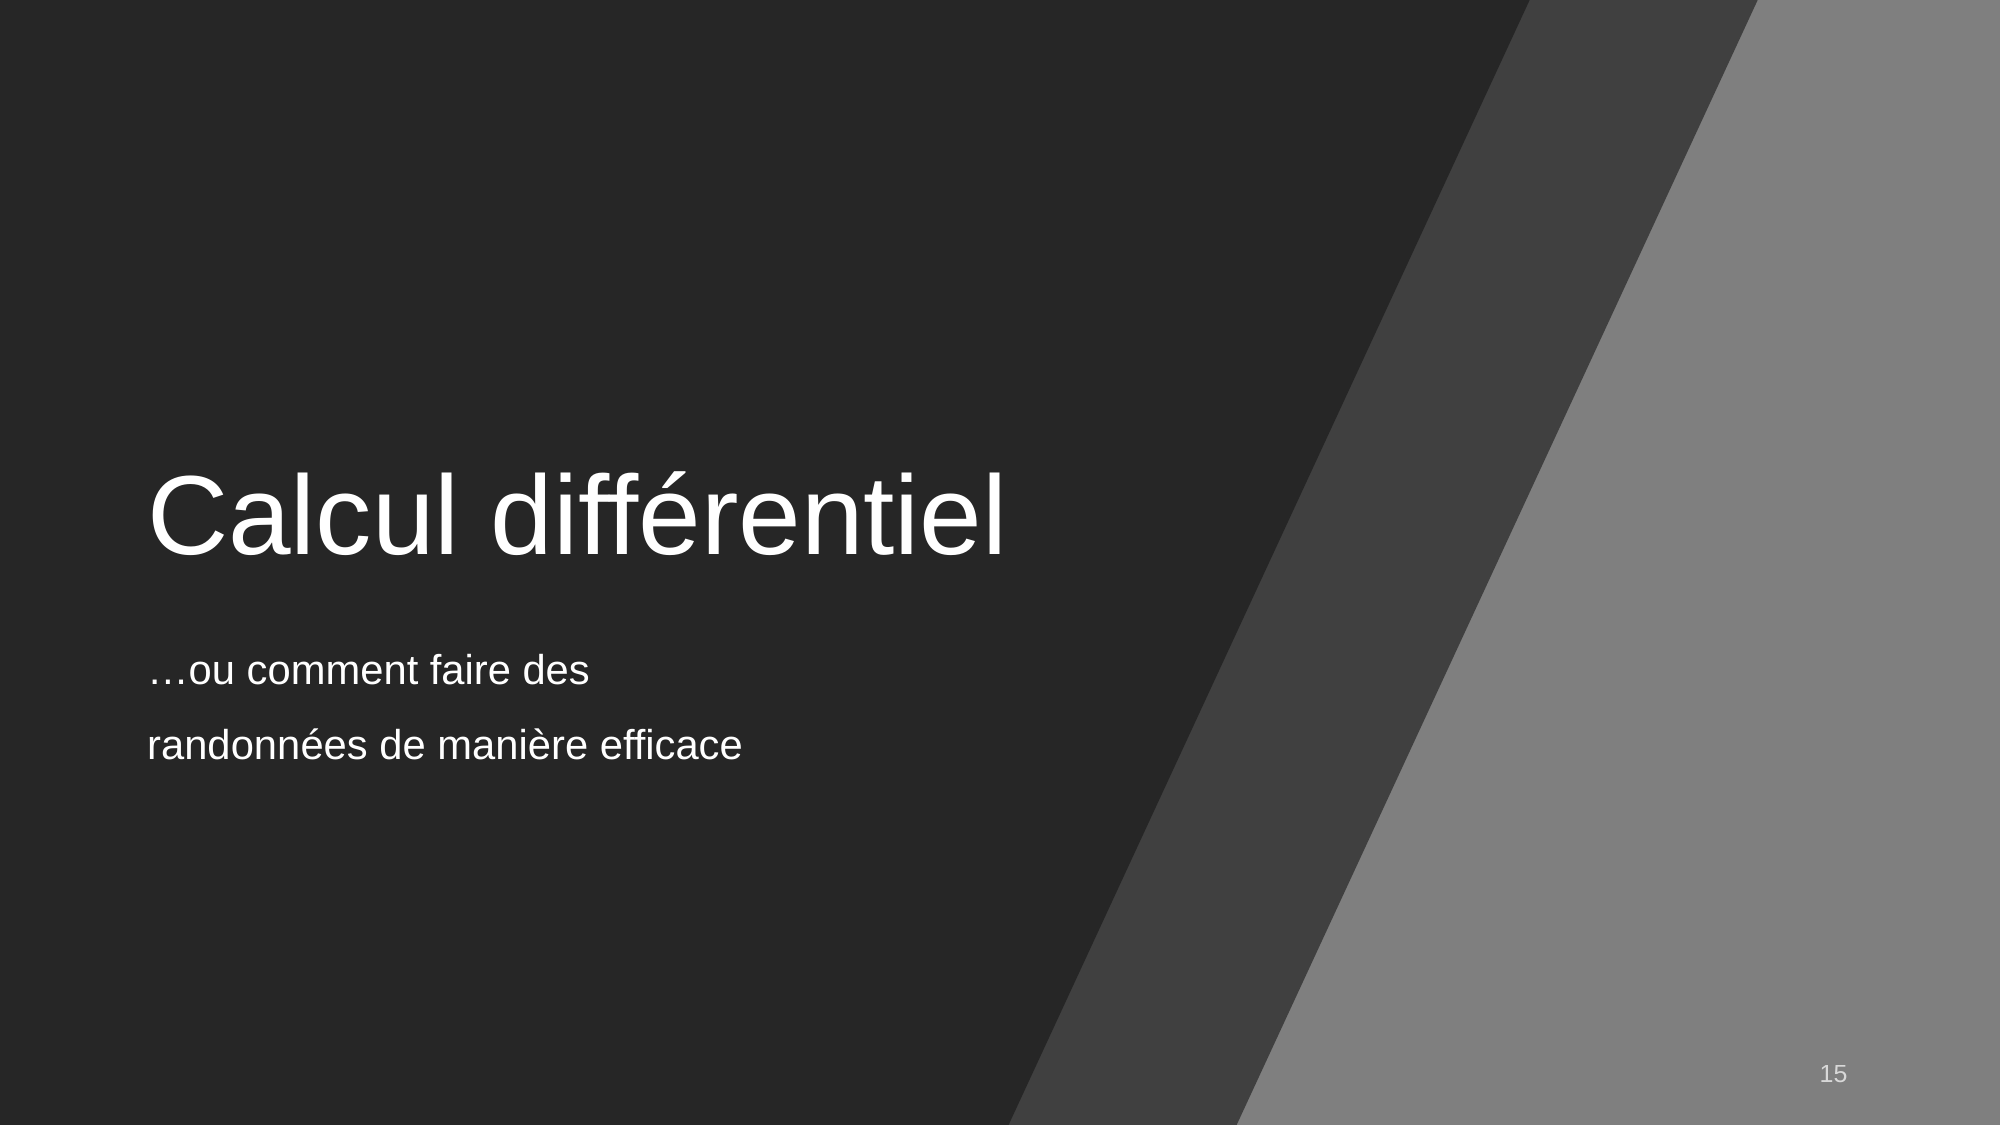

# Calcul différentiel
…ou comment faire des randonnées de manière efficace

15